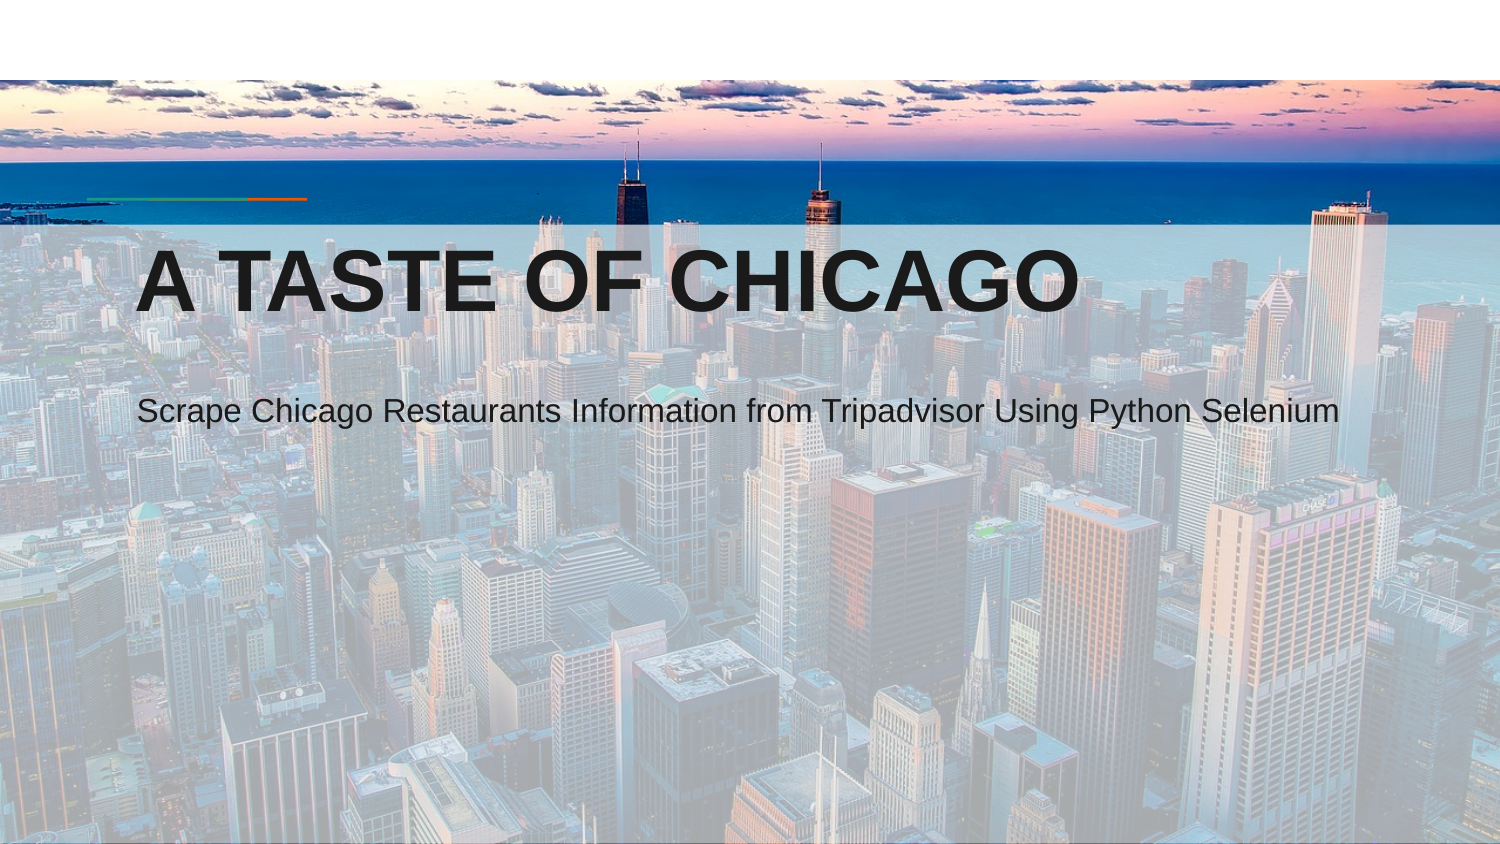

# A TASTE OF CHICAGO

Scrape Chicago Restaurants Information from Tripadvisor Using Python Selenium